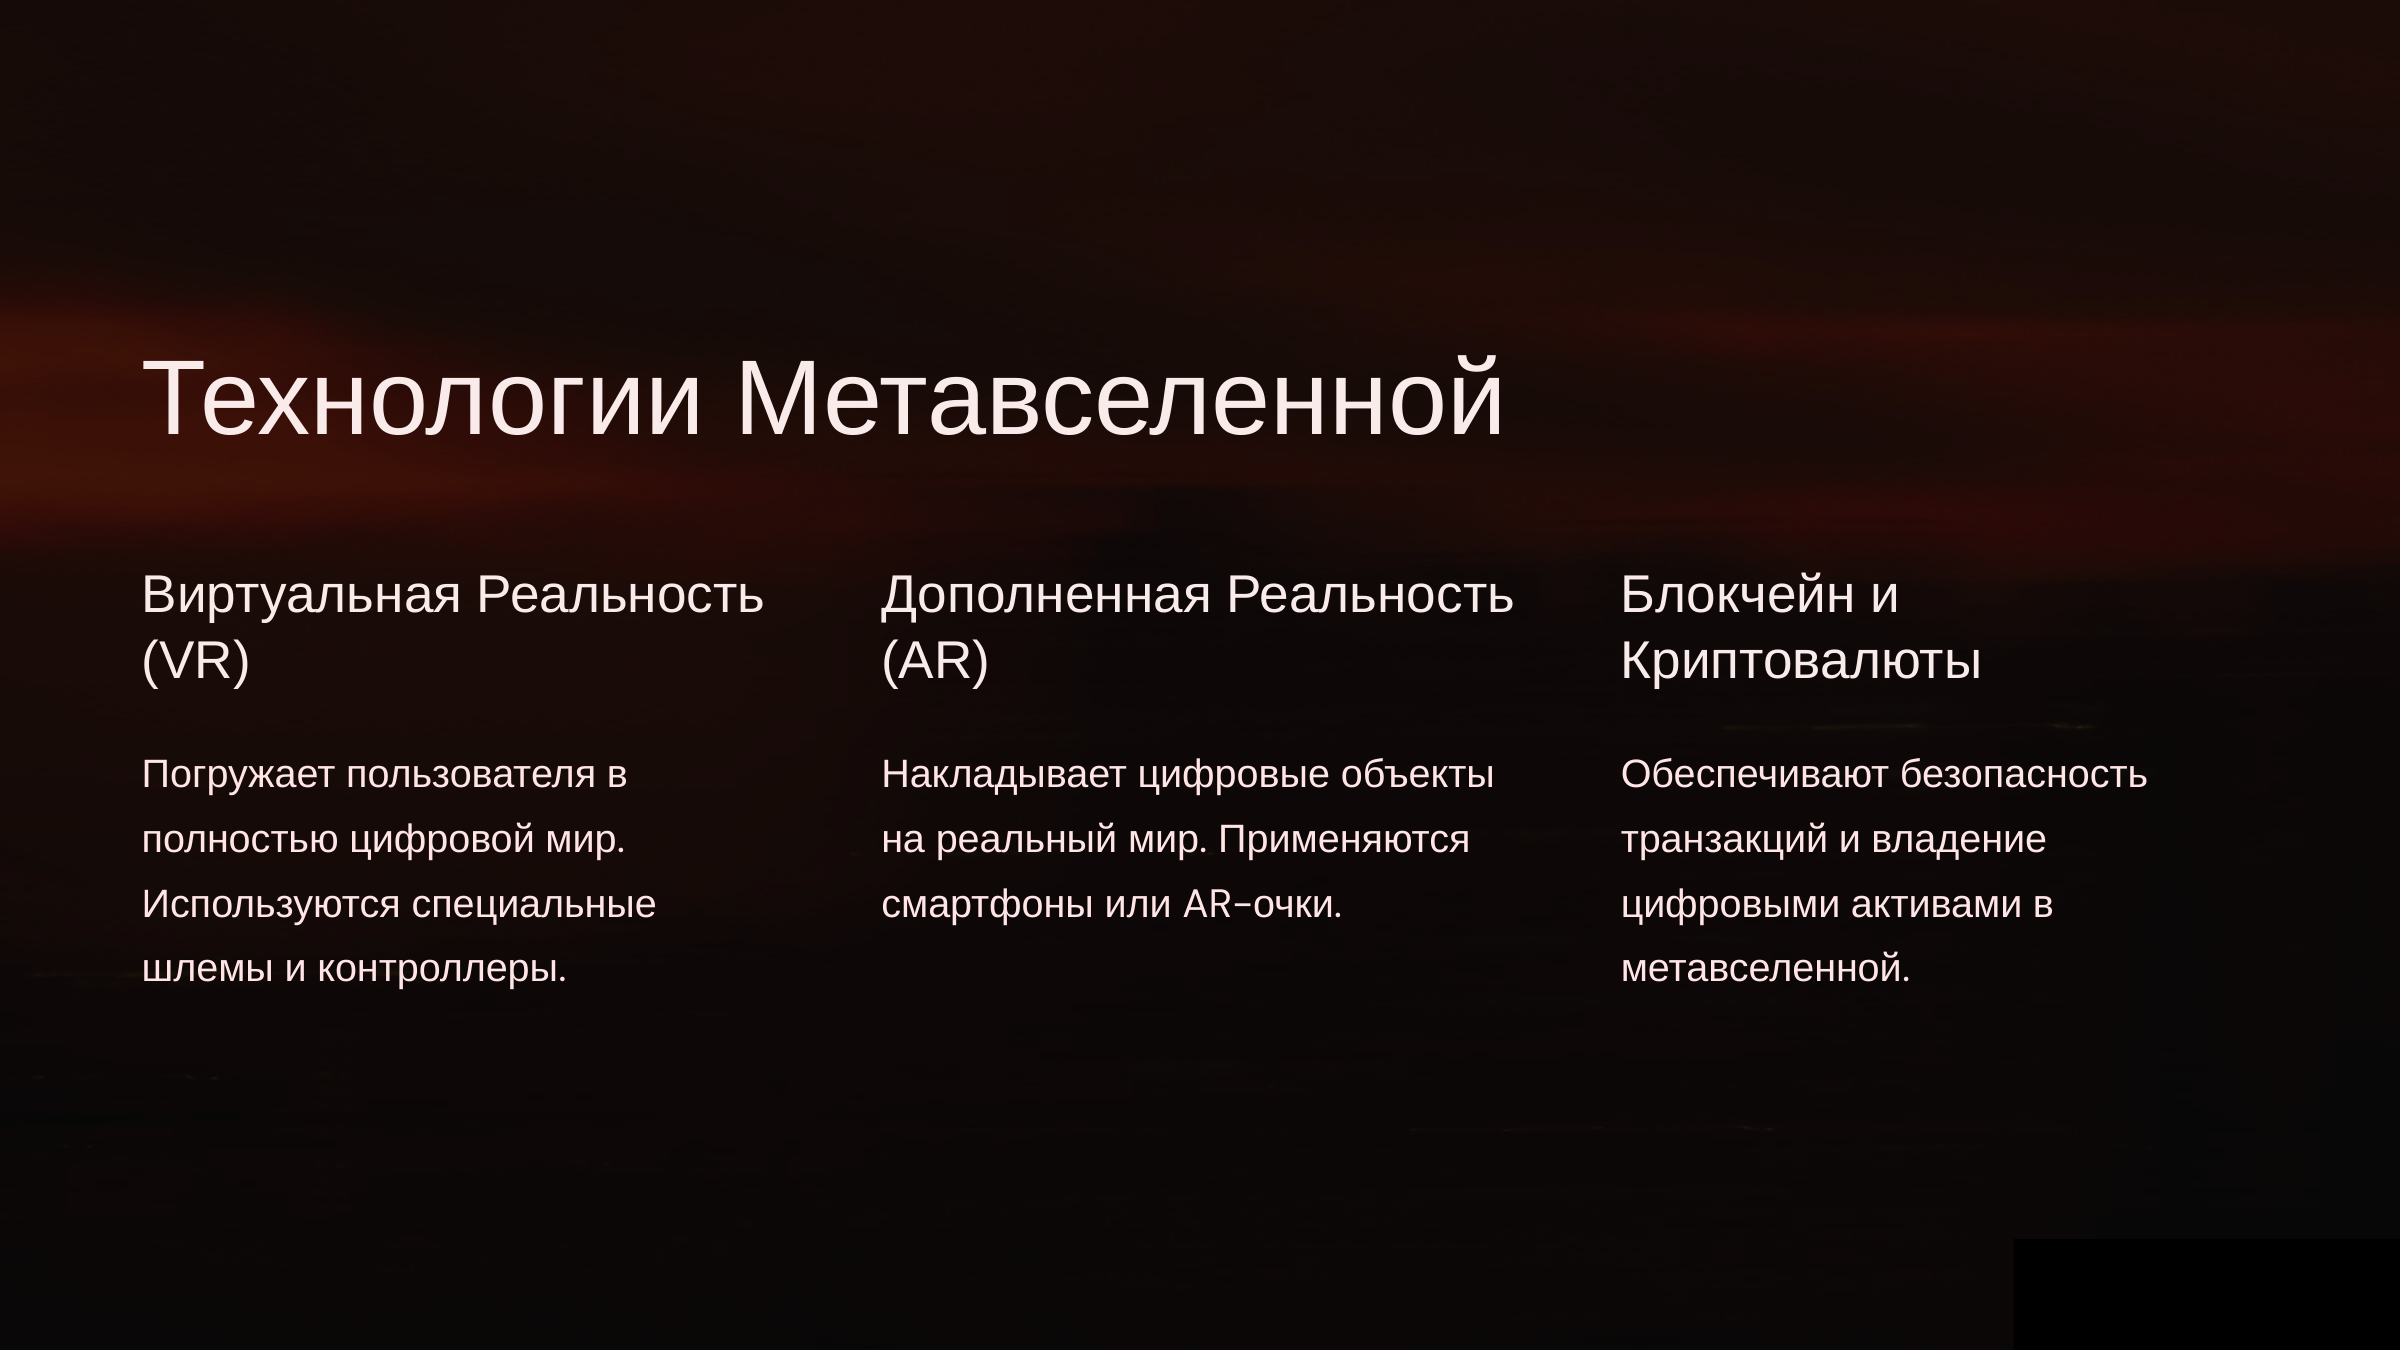

Технологии Метавселенной
Виртуальная Реальность (VR)
Дополненная Реальность (AR)
Блокчейн и Криптовалюты
Погружает пользователя в полностью цифровой мир. Используются специальные шлемы и контроллеры.
Накладывает цифровые объекты на реальный мир. Применяются смартфоны или AR-очки.
Обеспечивают безопасность транзакций и владение цифровыми активами в метавселенной.